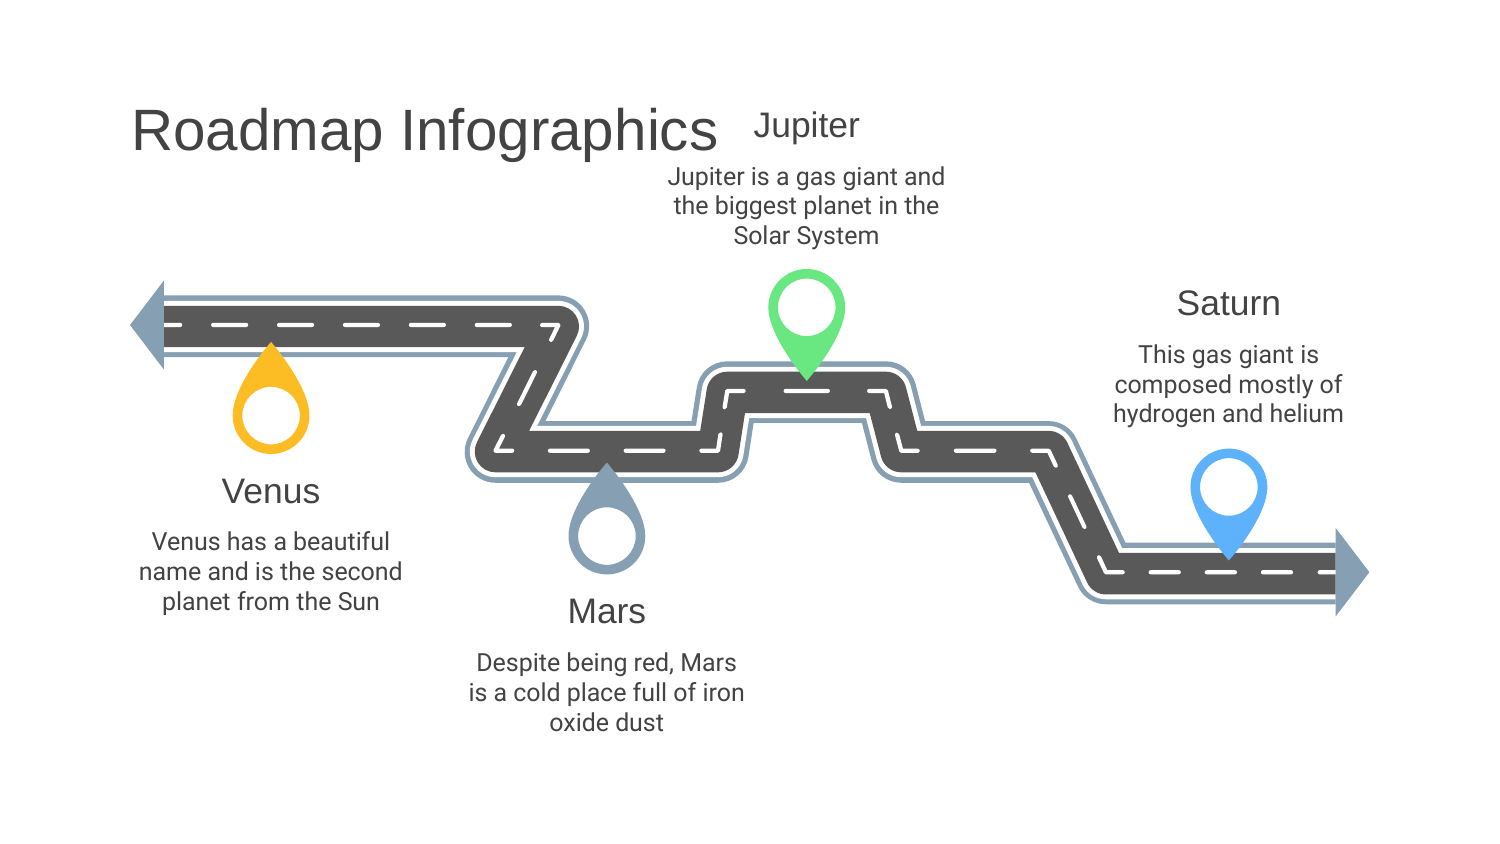

# Roadmap Infographics
Jupiter
Jupiter is a gas giant and the biggest planet in the Solar System

Saturn
This gas giant is composed mostly of hydrogen and helium

Venus
Venus has a beautiful name and is the second planet from the Sun

Mars
Despite being red, Mars is a cold place full of iron oxide dust